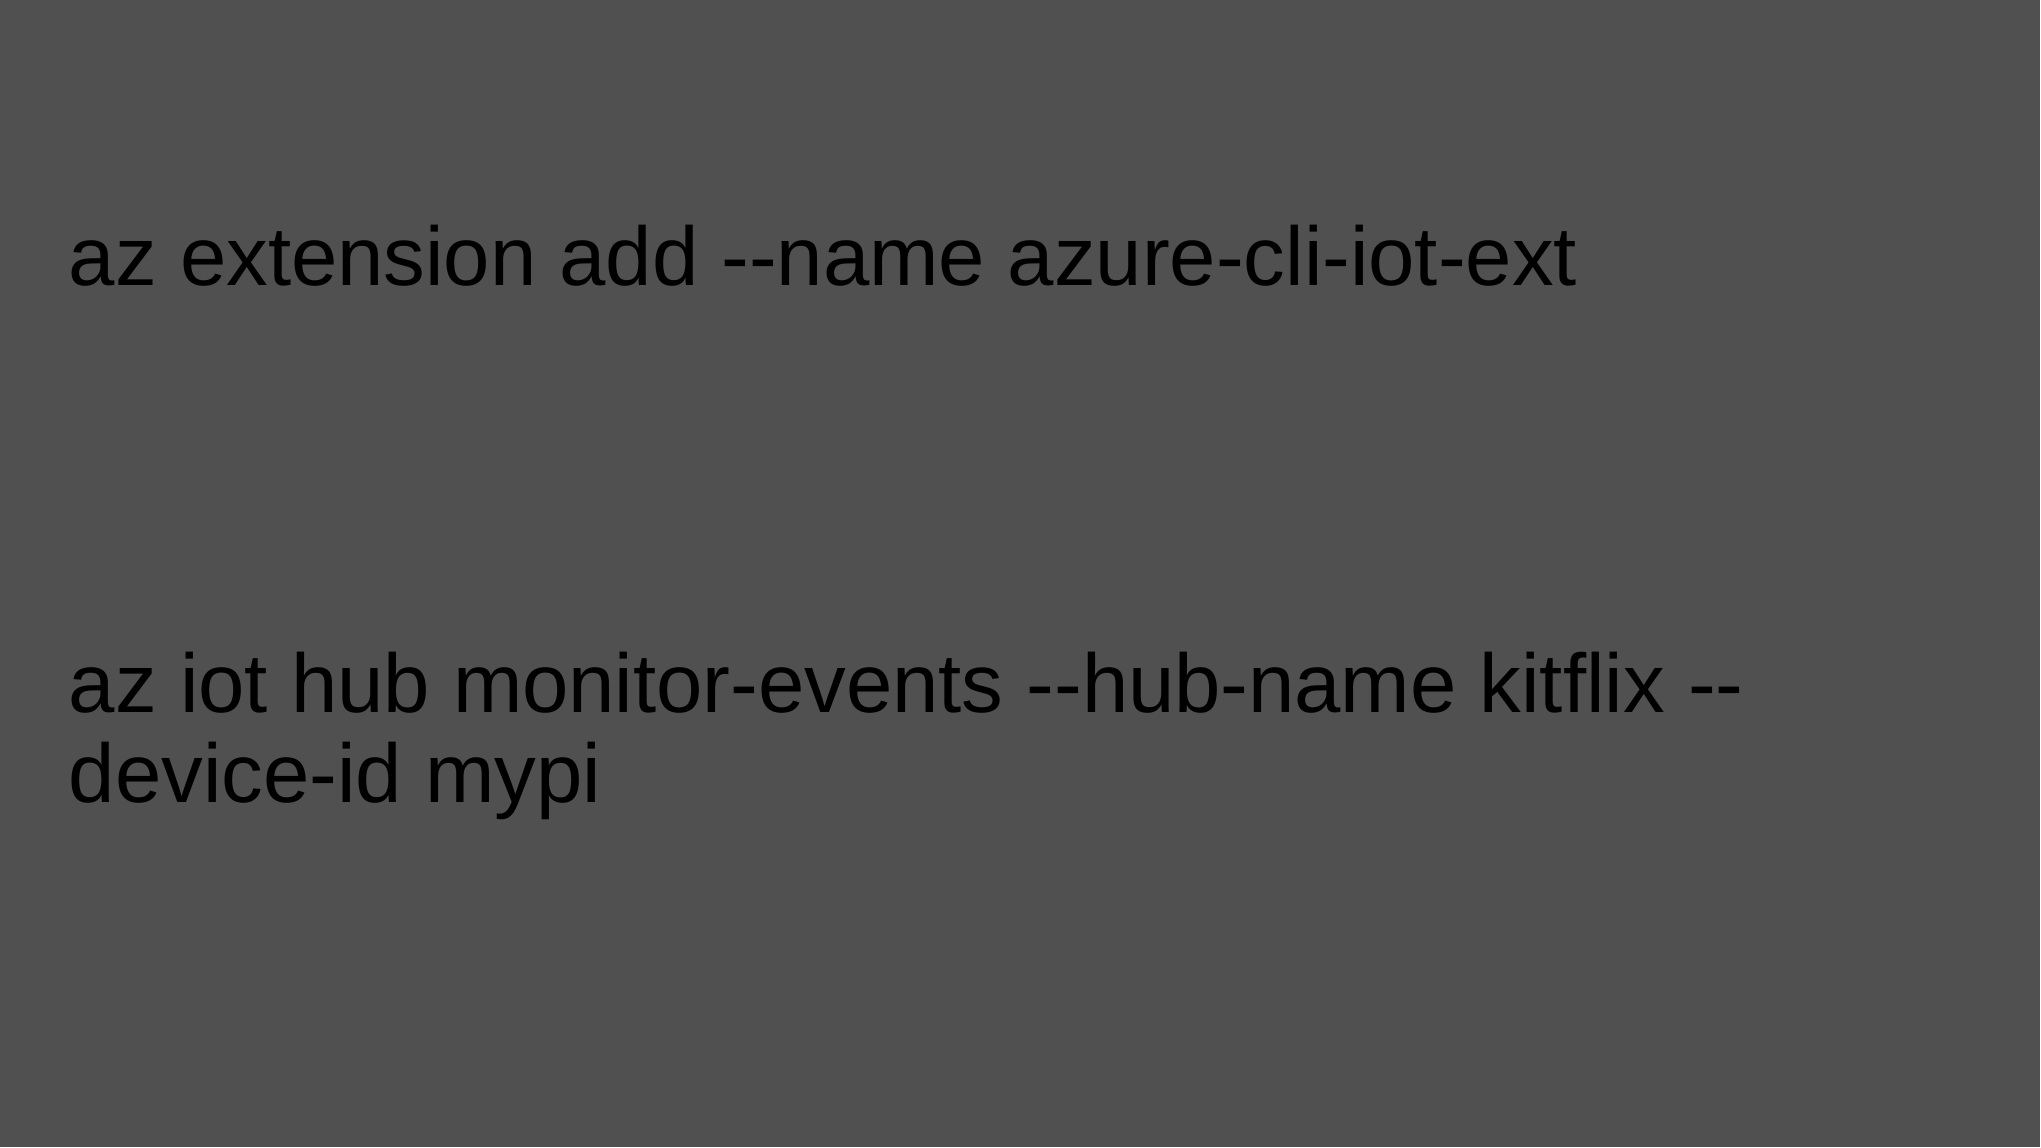

#
az extension add --name azure-cli-iot-ext

az iot hub monitor-events --hub-name kitflix --device-id mypi